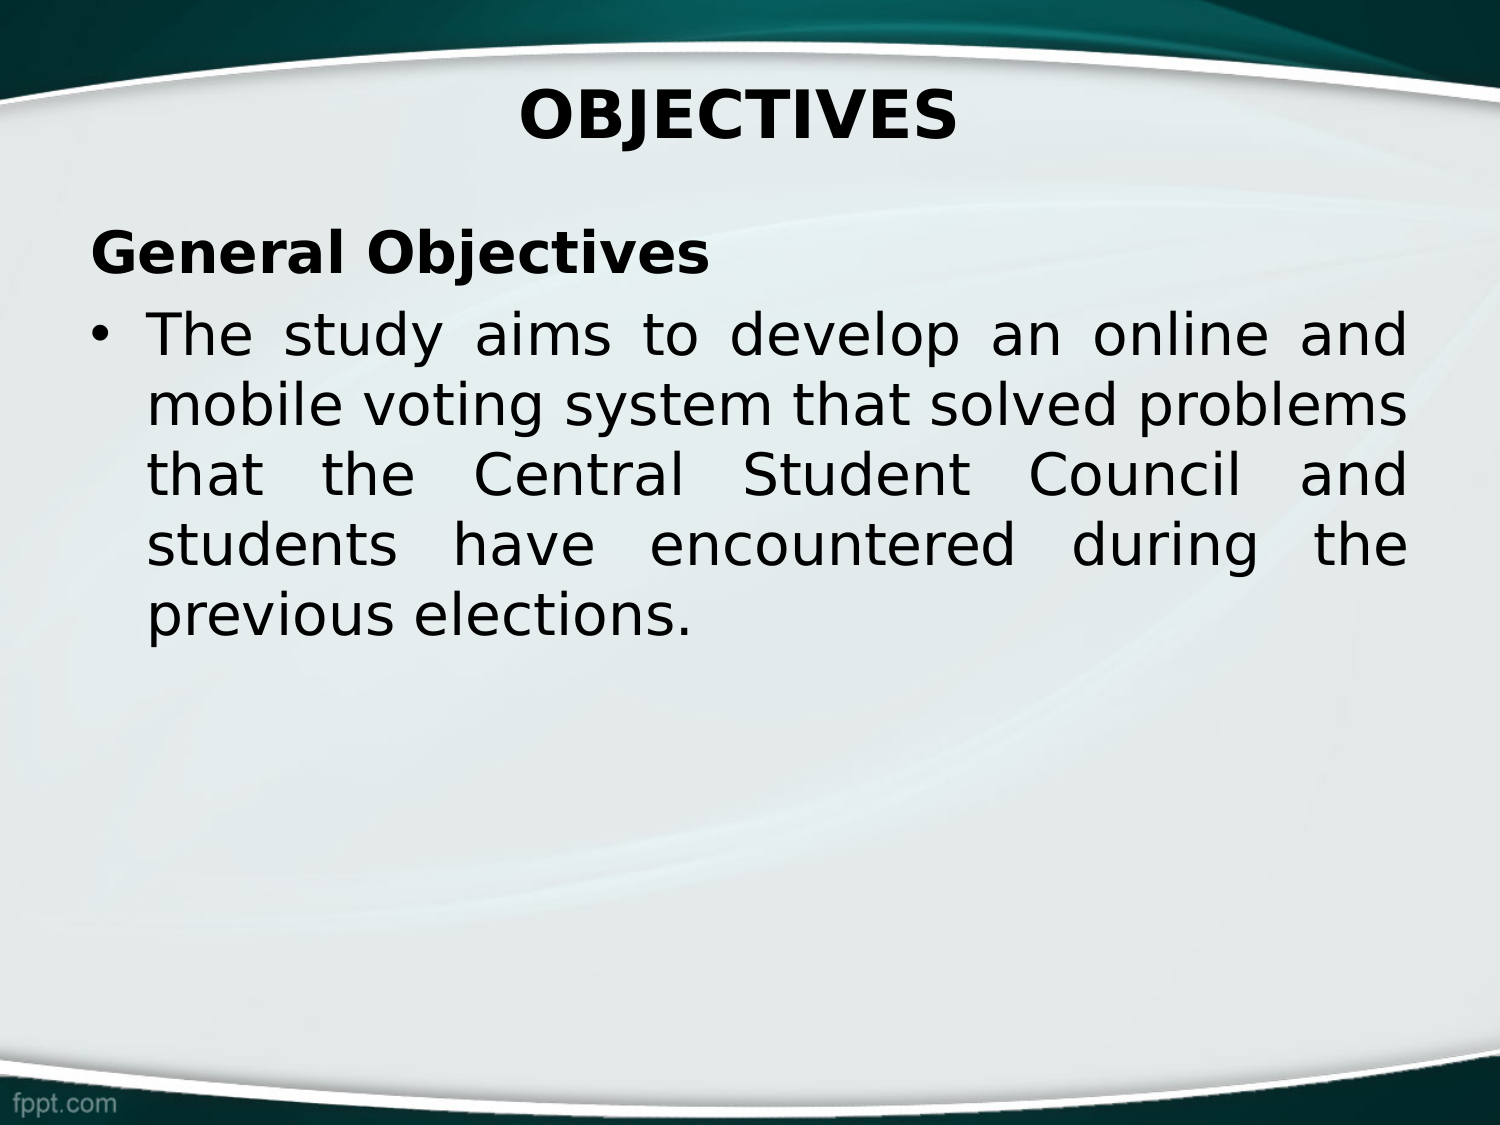

# oBJECTIVES
General Objectives
The study aims to develop an online and mobile voting system that solved problems that the Central Student Council and students have encountered during the previous elections.